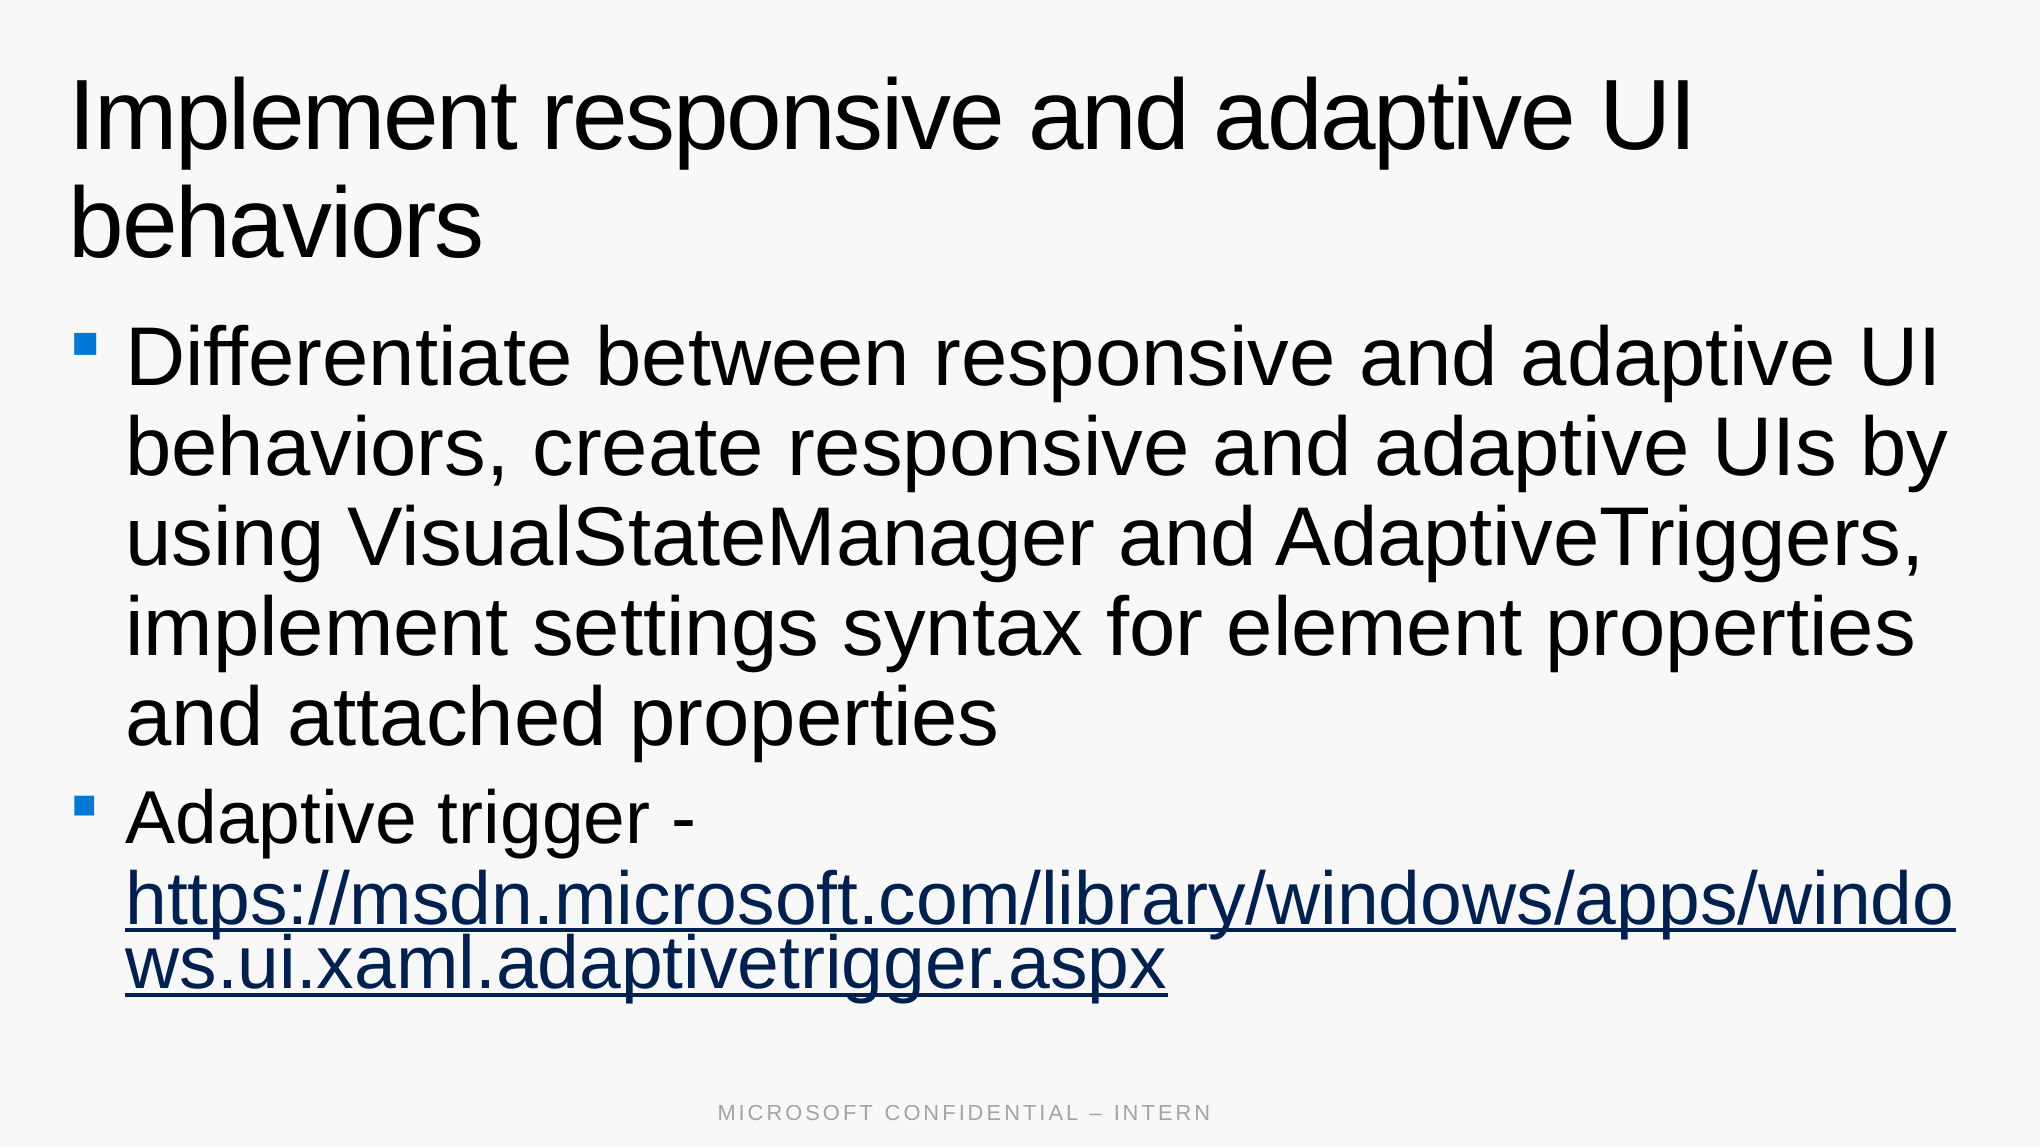

# Implement responsive and adaptive UI behaviors
Differentiate between responsive and adaptive UI behaviors, create responsive and adaptive UIs by using VisualStateManager and AdaptiveTriggers, implement settings syntax for element properties and attached properties
Adaptive trigger - https://msdn.microsoft.com/library/windows/apps/windows.ui.xaml.adaptivetrigger.aspx